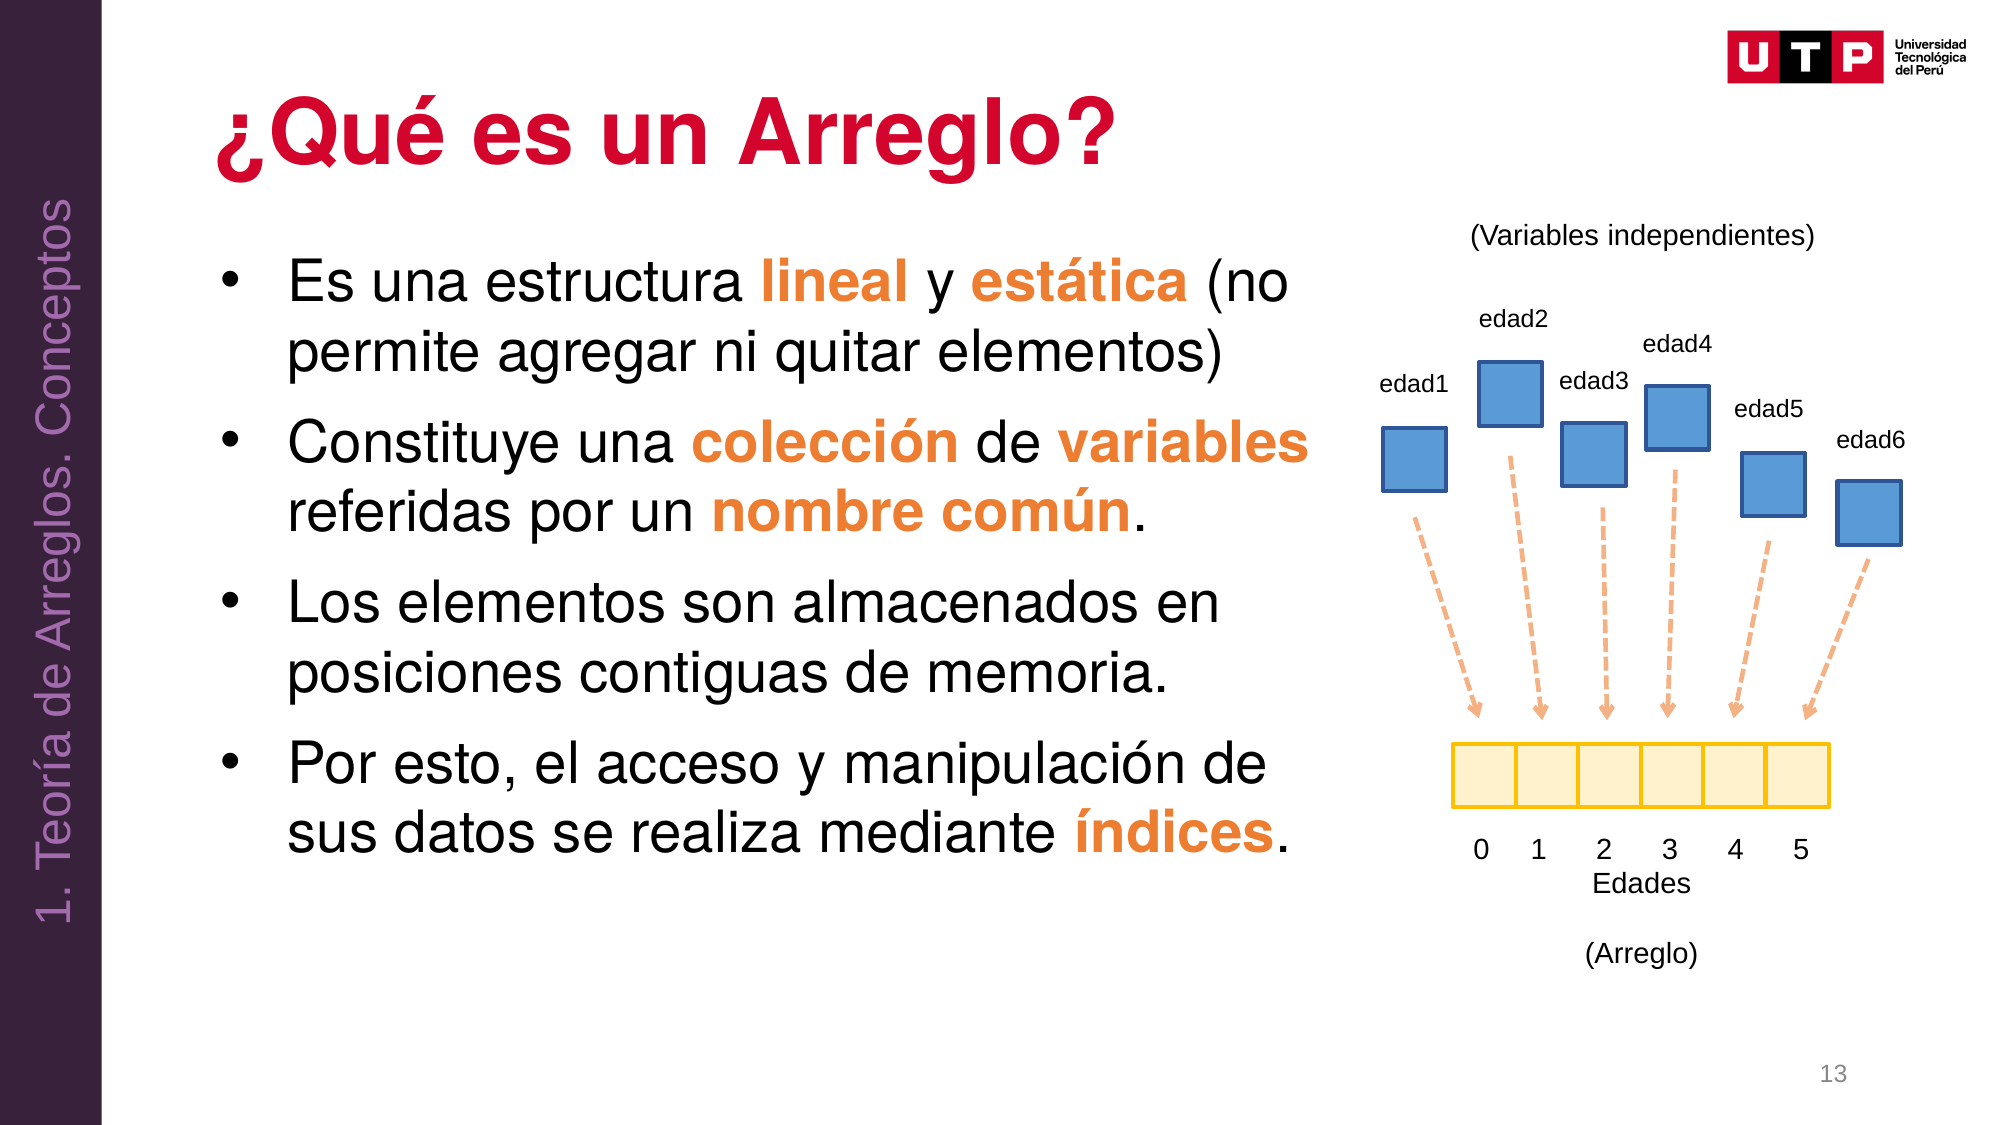

1. Teoría de Arreglos. Conceptos
# ¿Qué es un Arreglo?
(Variables independientes)
edad2
edad4
edad3
edad1

edad5

edad6

0     1      2      3      4      5
Edades
(Arreglo)
Es una estructura lineal y estática (no permite agregar ni quitar elementos)
Constituye una colección de variables referidas por un nombre común.
Los elementos son almacenados en posiciones contiguas de memoria.
Por esto, el acceso y manipulación de sus datos se realiza mediante índices.
13